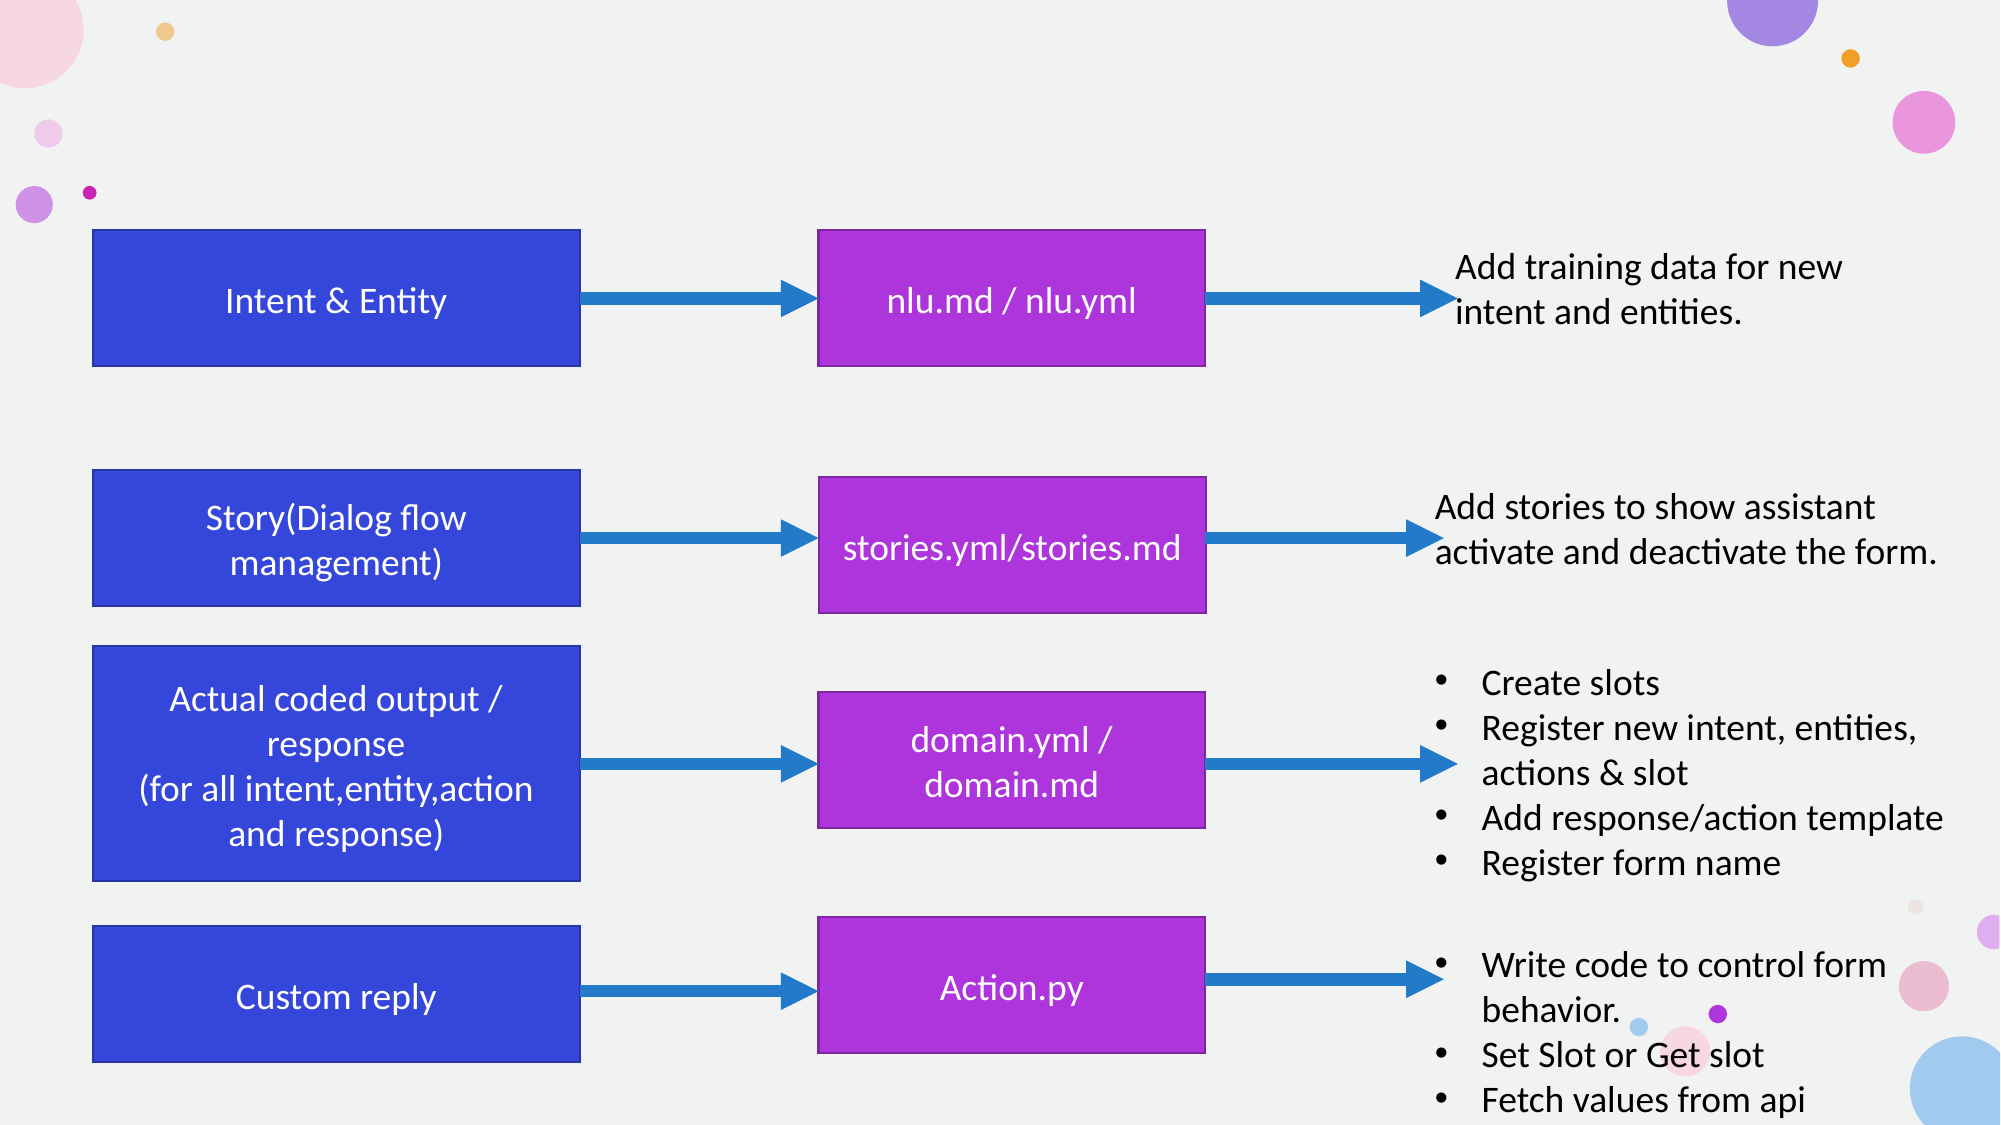

Intent & Entity
nlu.md / nlu.yml
Add training data for new intent and entities.
Story(Dialog flow management)
Add stories to show assistant activate and deactivate the form.
stories.yml/stories.md
Actual coded output / response
(for all intent,entity,action and response)
Create slots
Register new intent, entities, actions & slot
Add response/action template
Register form name
domain.yml / domain.md
Action.py
Custom reply
Write code to control form behavior.
Set Slot or Get slot
Fetch values from api